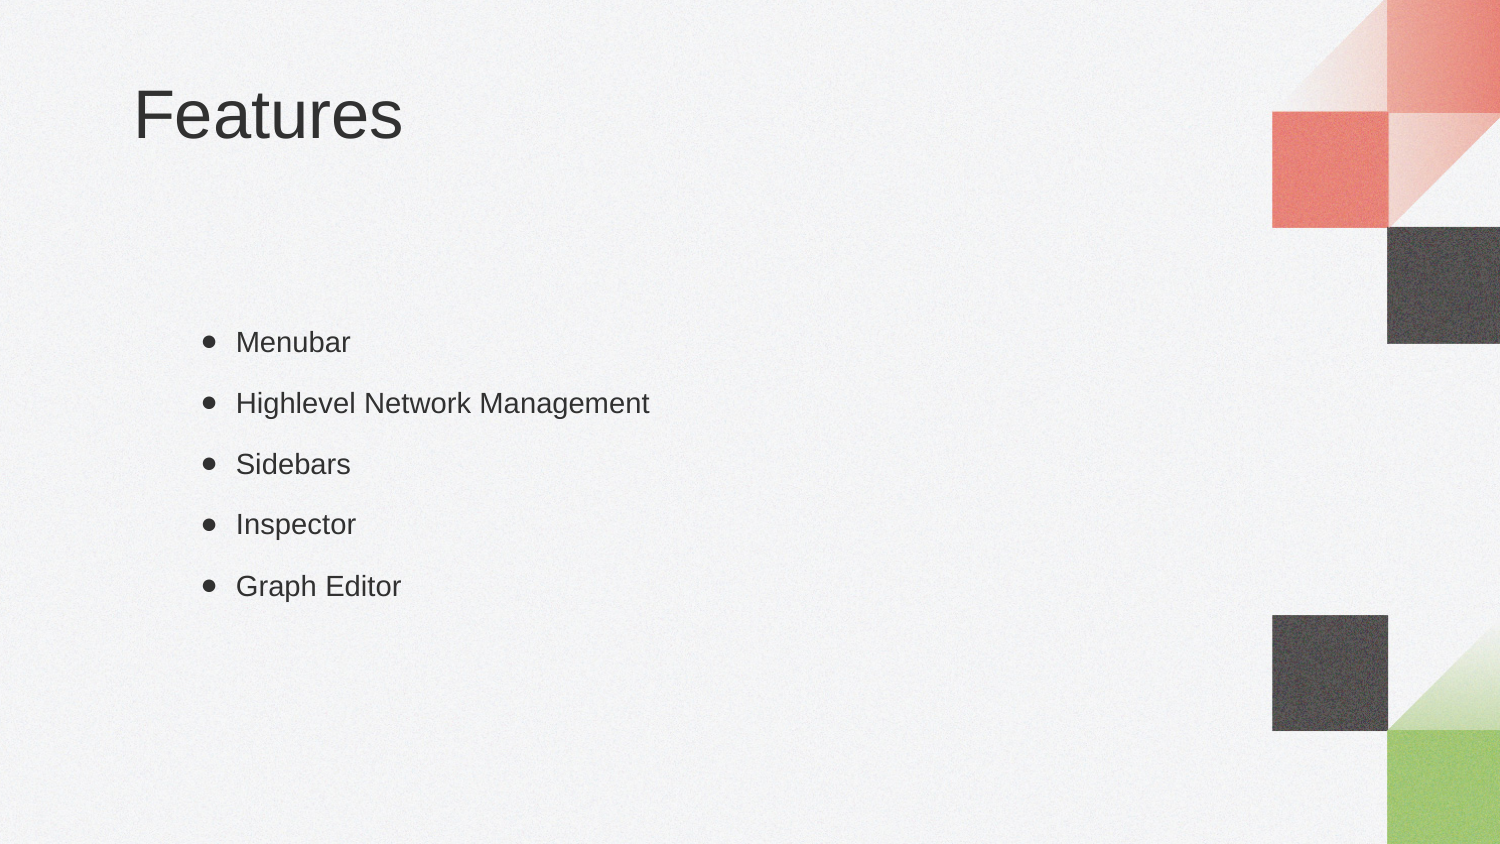

# Features
Menubar
Highlevel Network Management
Sidebars
Inspector
Graph Editor